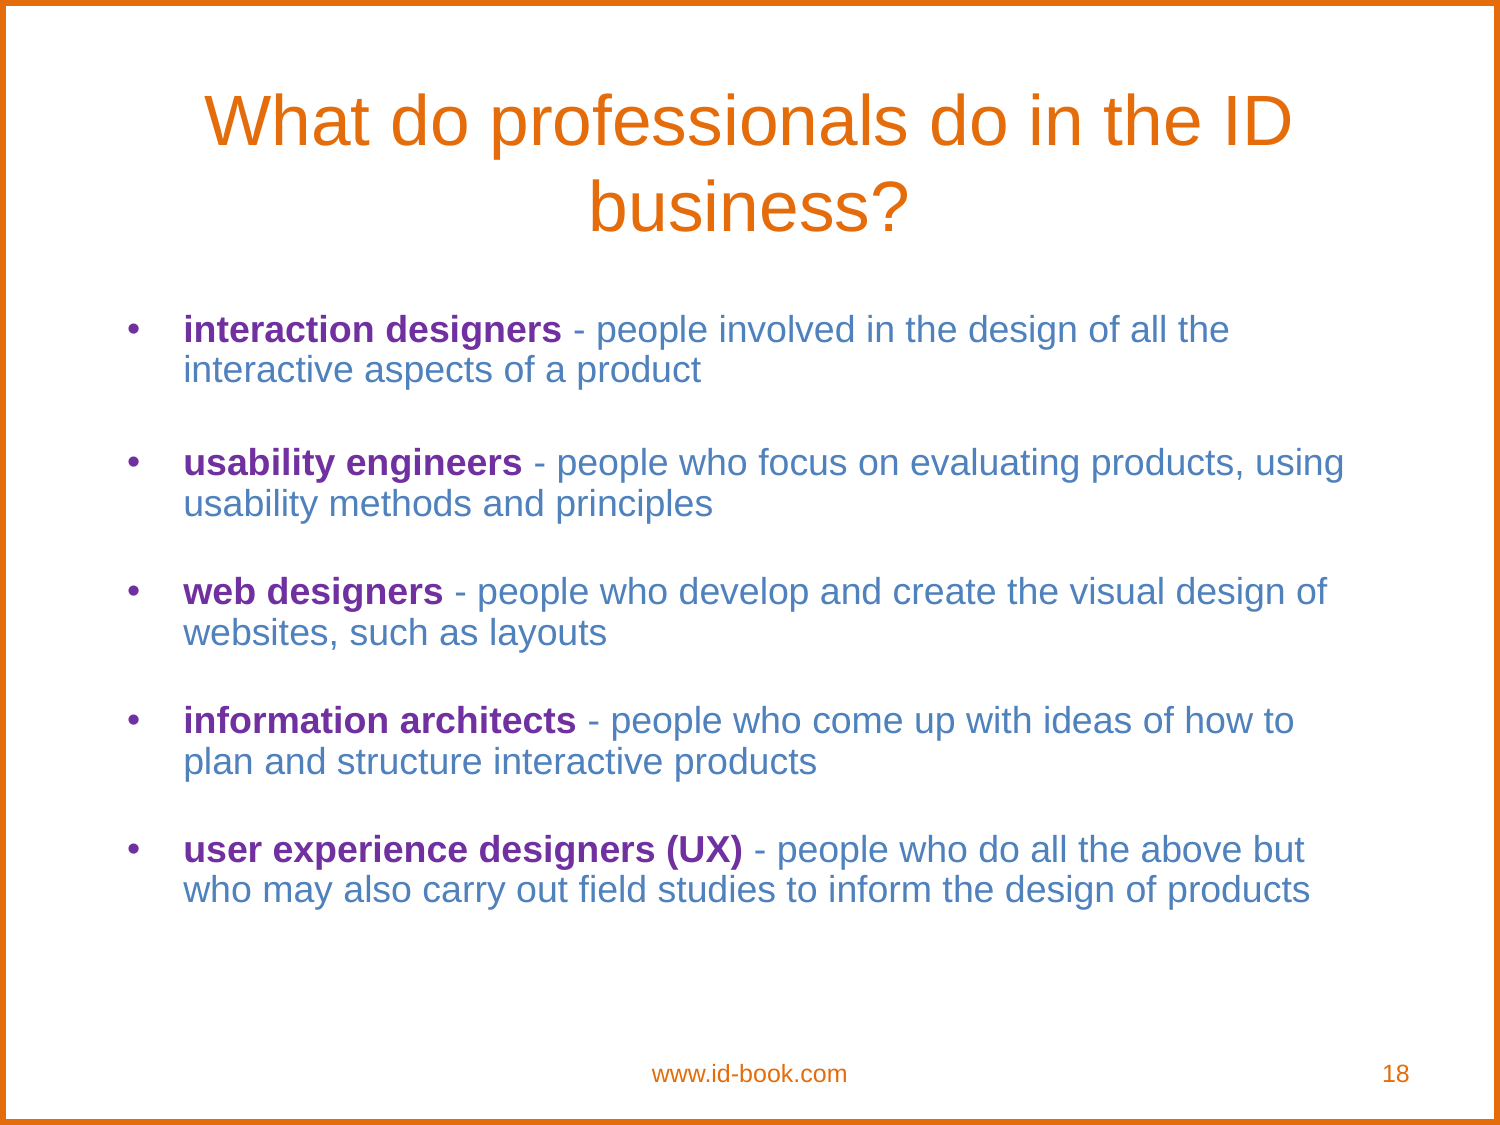

# What do professionals do in the ID business?
interaction designers - people involved in the design of all the interactive aspects of a product
usability engineers - people who focus on evaluating products, using usability methods and principles
web designers - people who develop and create the visual design of websites, such as layouts
information architects - people who come up with ideas of how to plan and structure interactive products
user experience designers (UX) - people who do all the above but who may also carry out field studies to inform the design of products
www.id-book.com
18